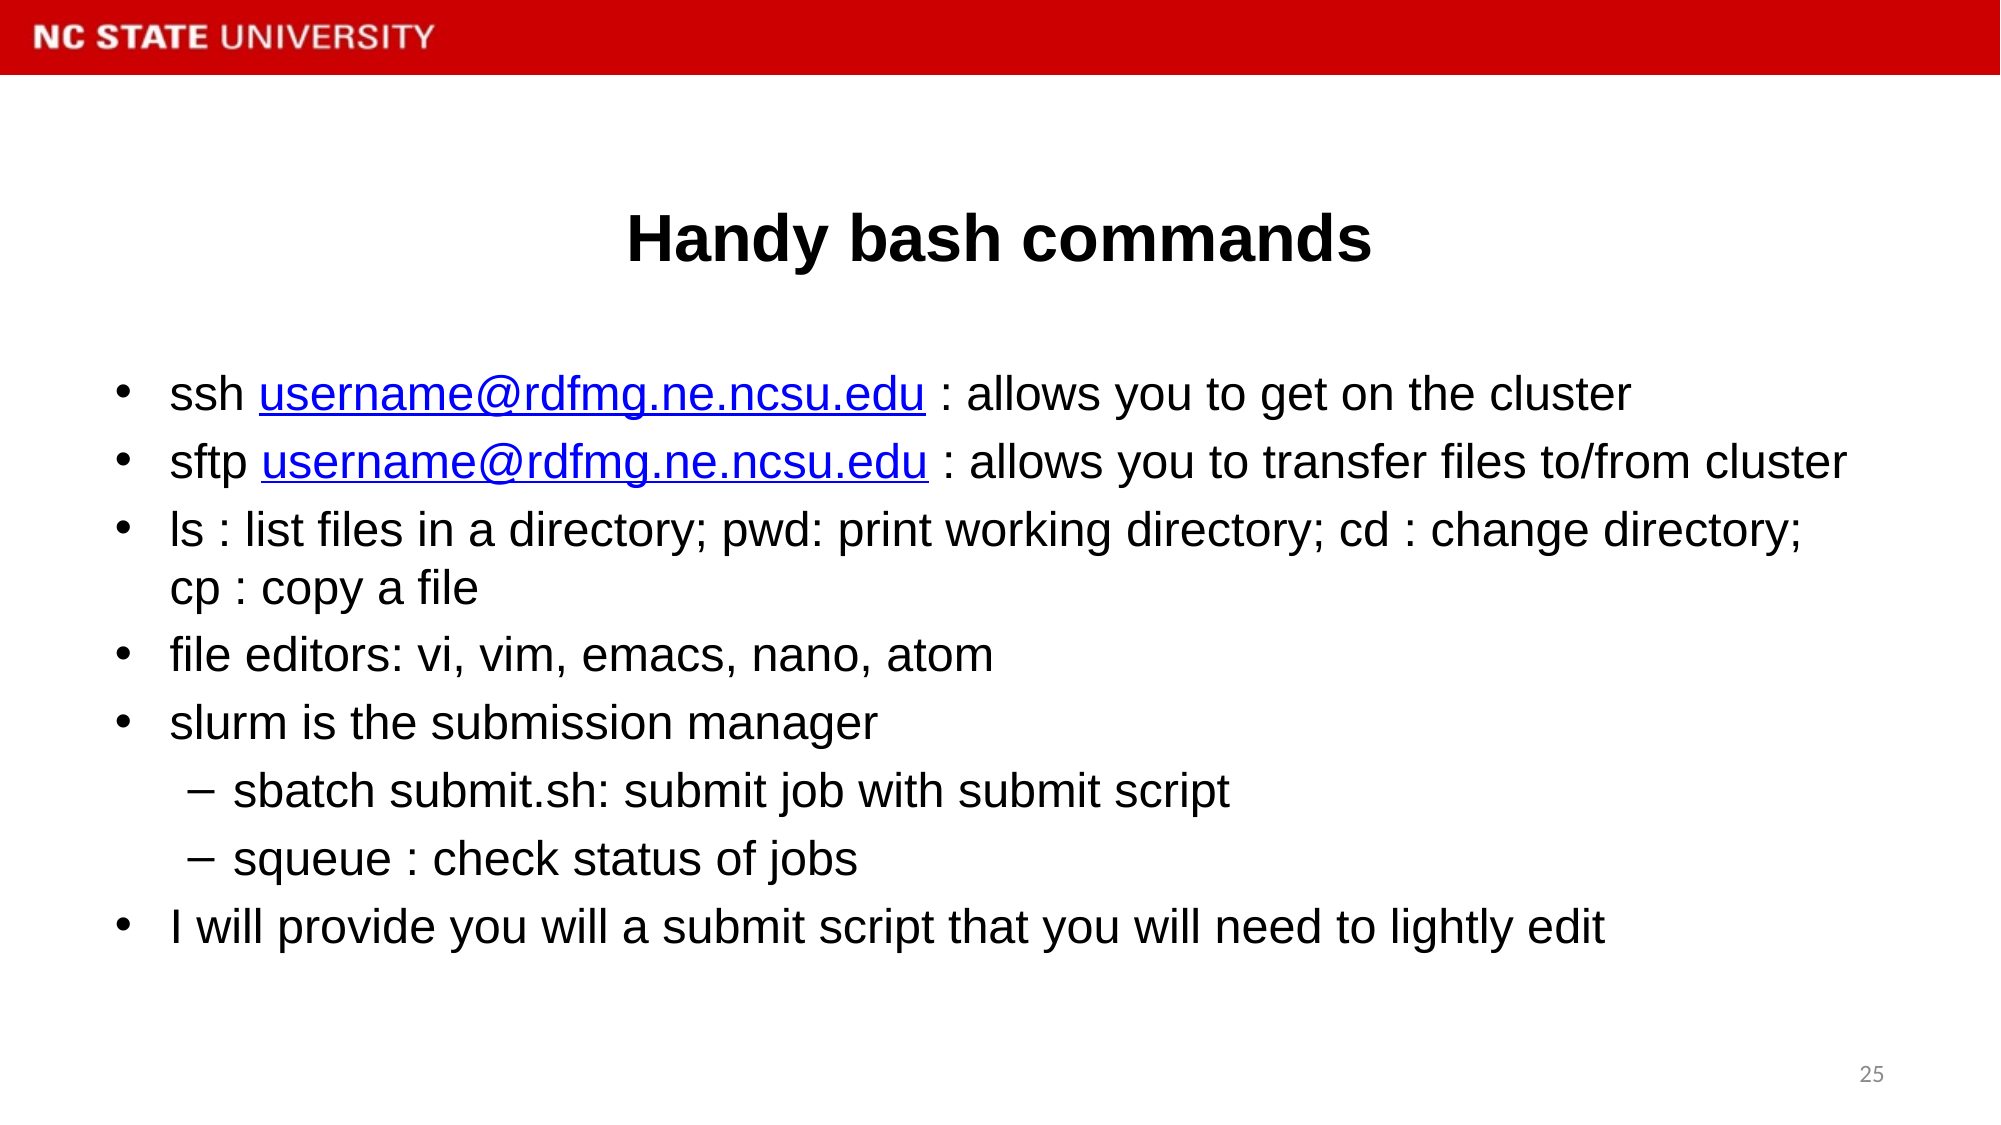

# Handy bash commands
ssh username@rdfmg.ne.ncsu.edu : allows you to get on the cluster
sftp username@rdfmg.ne.ncsu.edu : allows you to transfer files to/from cluster
ls : list files in a directory; pwd: print working directory; cd : change directory; cp : copy a file
file editors: vi, vim, emacs, nano, atom
slurm is the submission manager
sbatch submit.sh: submit job with submit script
squeue : check status of jobs
I will provide you will a submit script that you will need to lightly edit
25